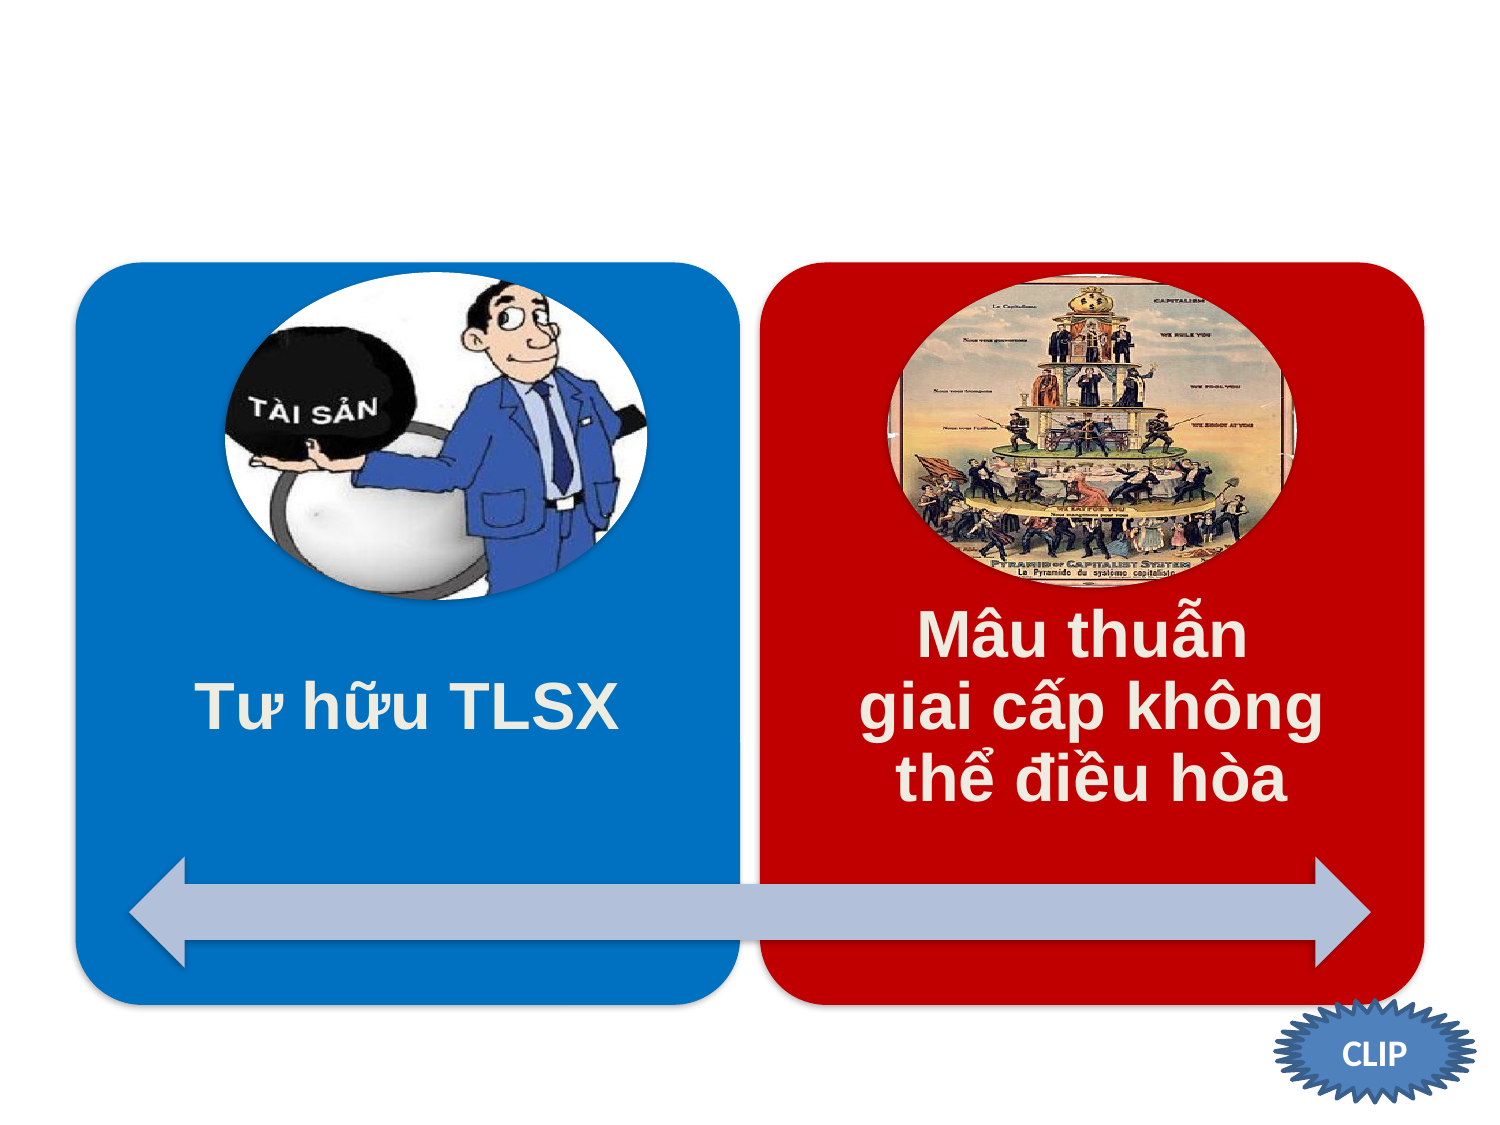

Tư hữu TLSX
Mâu thuẫn
giai cấp không thể điều hòa
CLIP
8